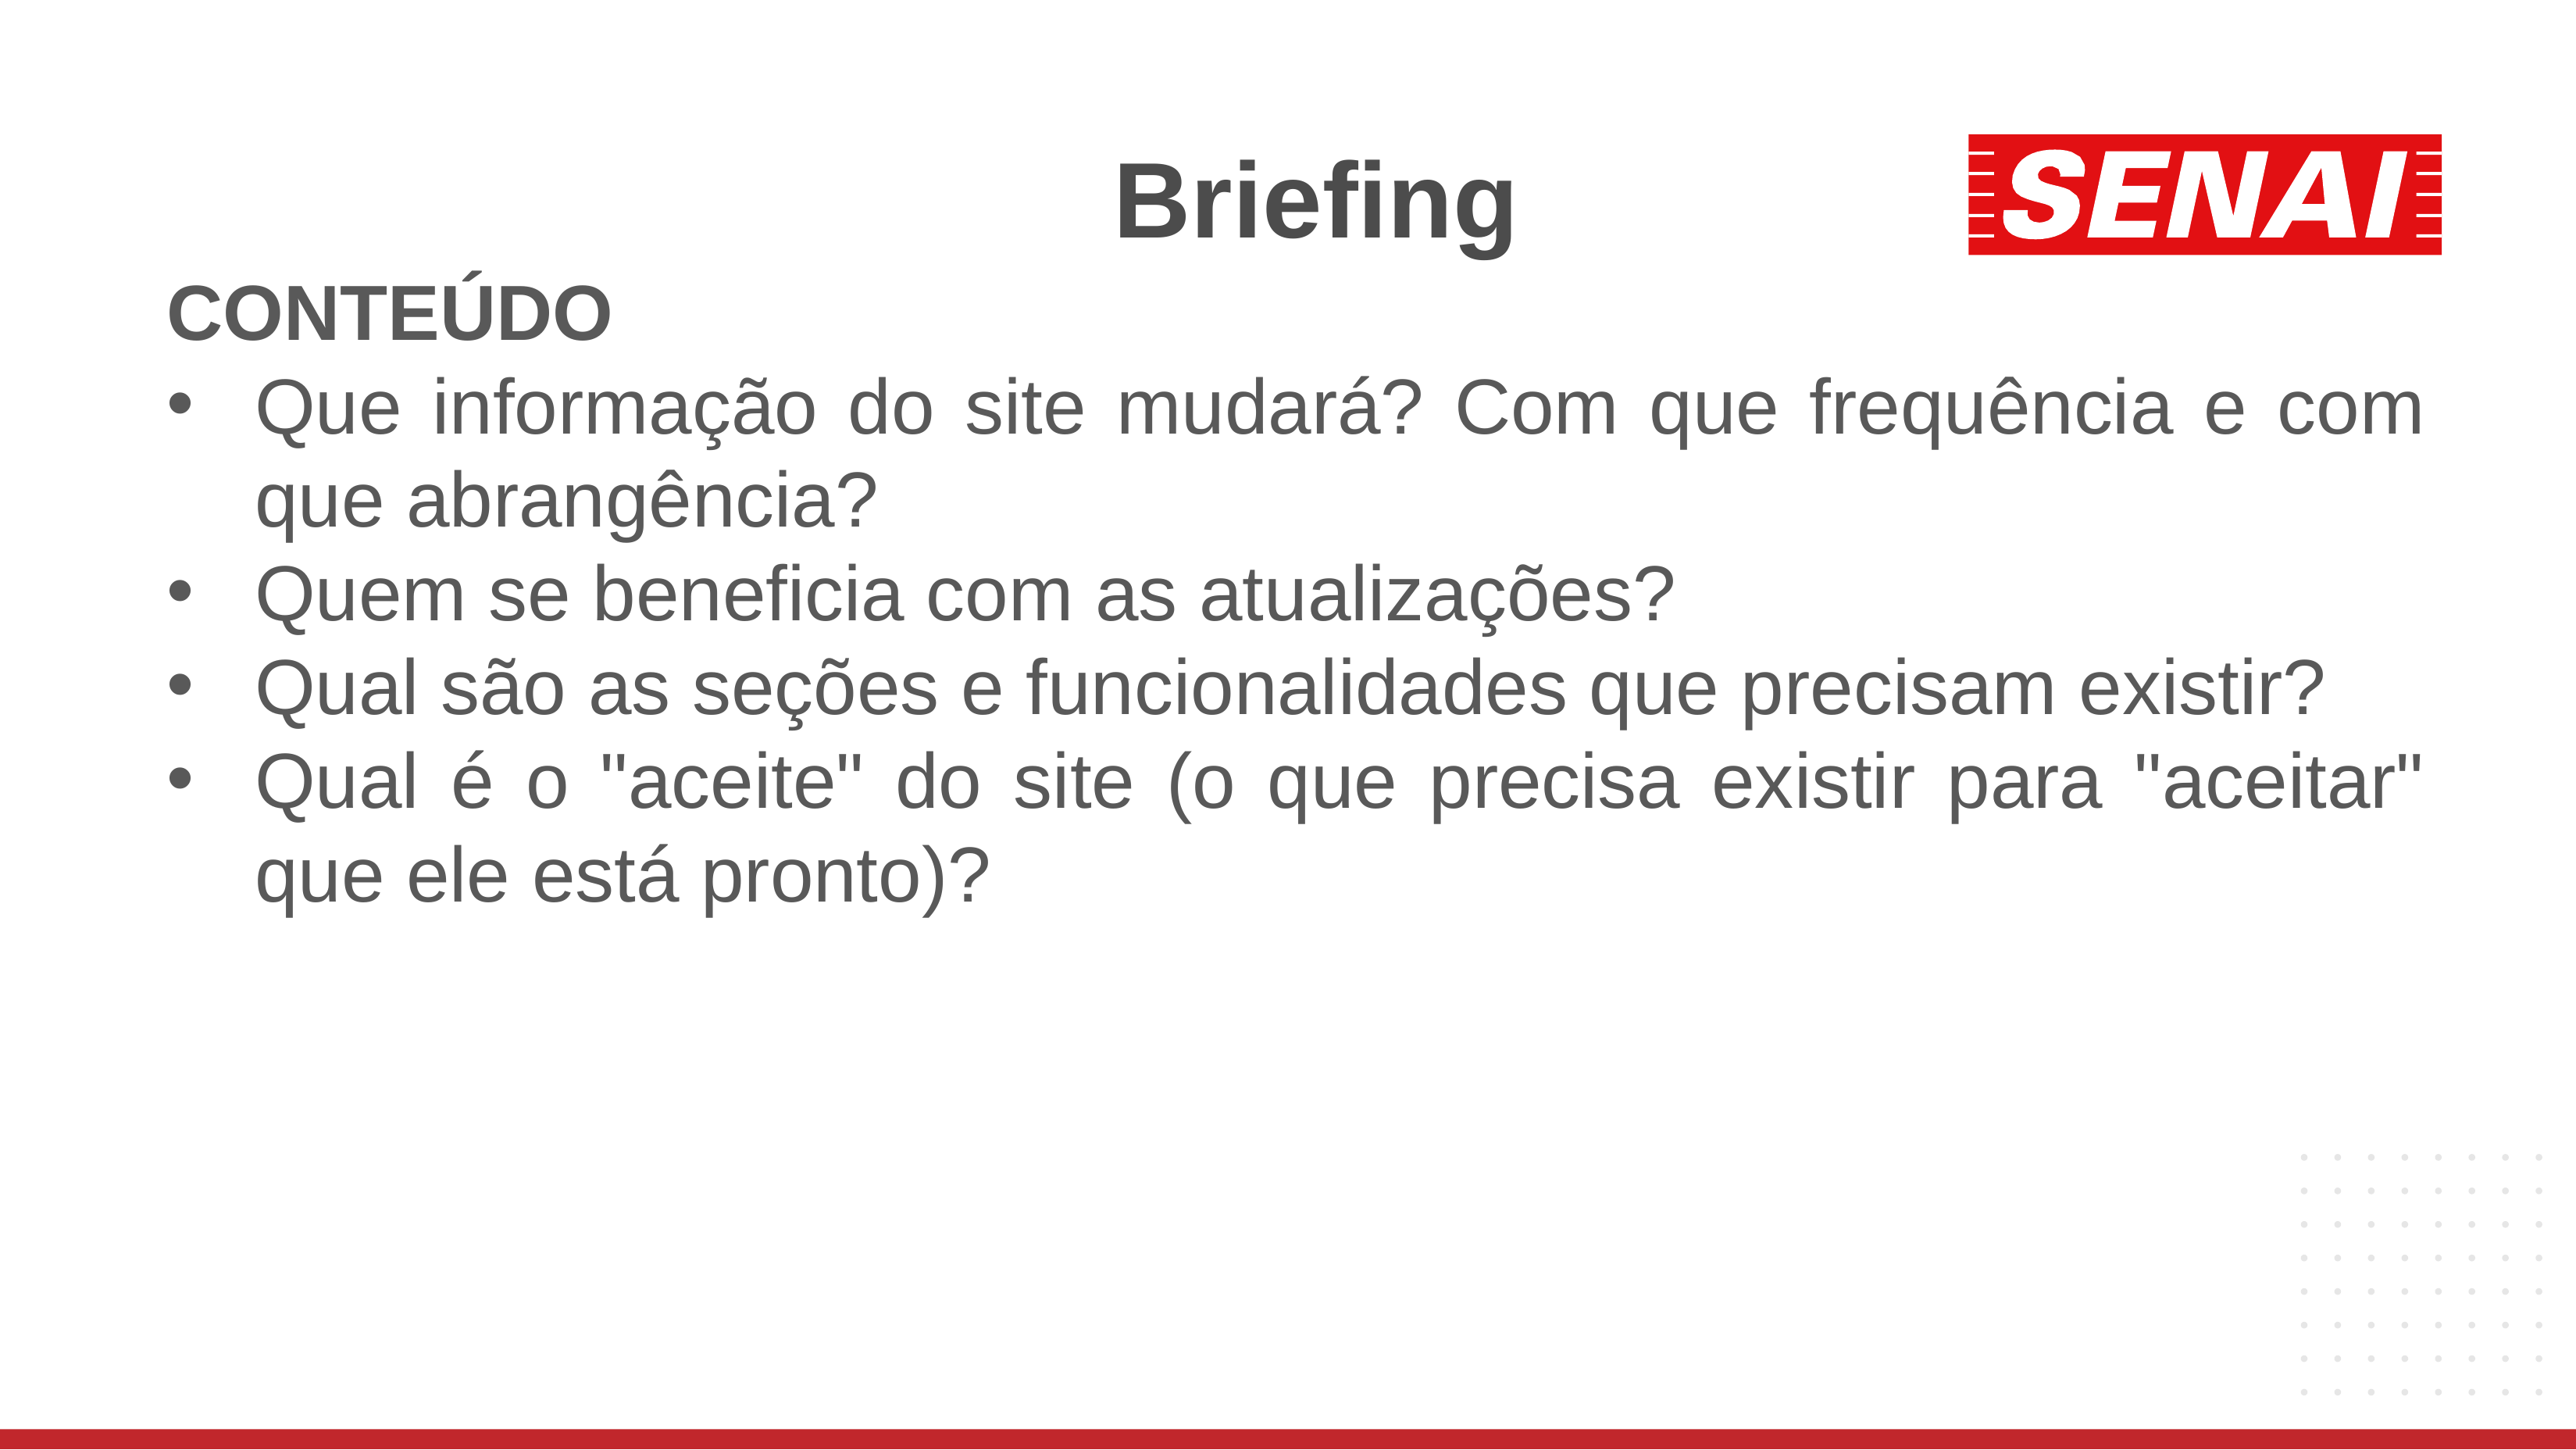

# Briefing

CONTEÚDO
Que informação do site mudará? Com que frequência e com que abrangência?
Quem se beneficia com as atualizações?
Qual são as seções e funcionalidades que precisam existir?
Qual é o "aceite" do site (o que precisa existir para "aceitar" que ele está pronto)?